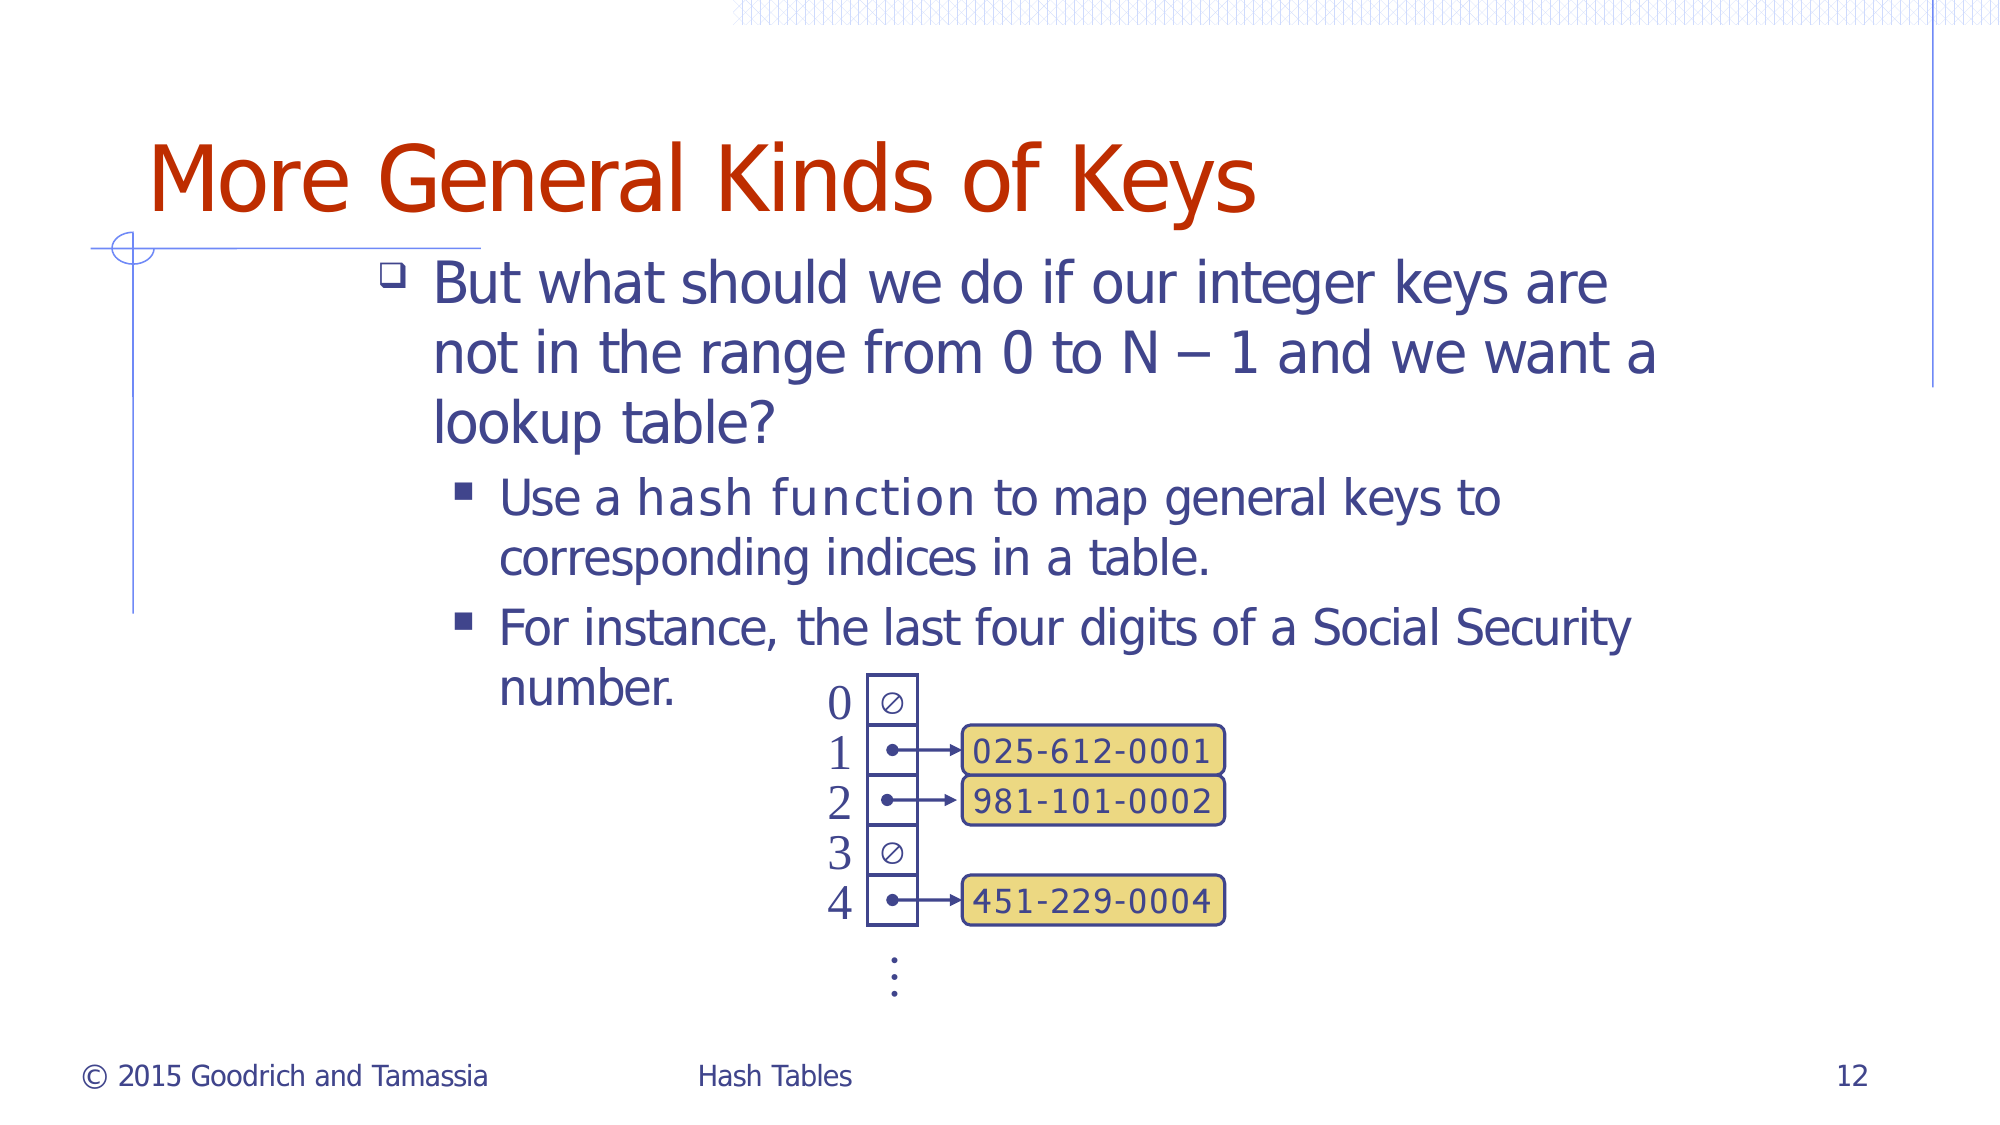

# More General Kinds of Keys
But what should we do if our integer keys are not in the range from 0 to N – 1 and we want a lookup table?
Use a hash function to map general keys to corresponding indices in a table.
For instance, the last four digits of a Social Security number.
0
∅
1

025-612-0001

2

981-101-0002

3
∅
4

451-229-0004

…
© 2015 Goodrich and Tamassia
Hash Tables
12